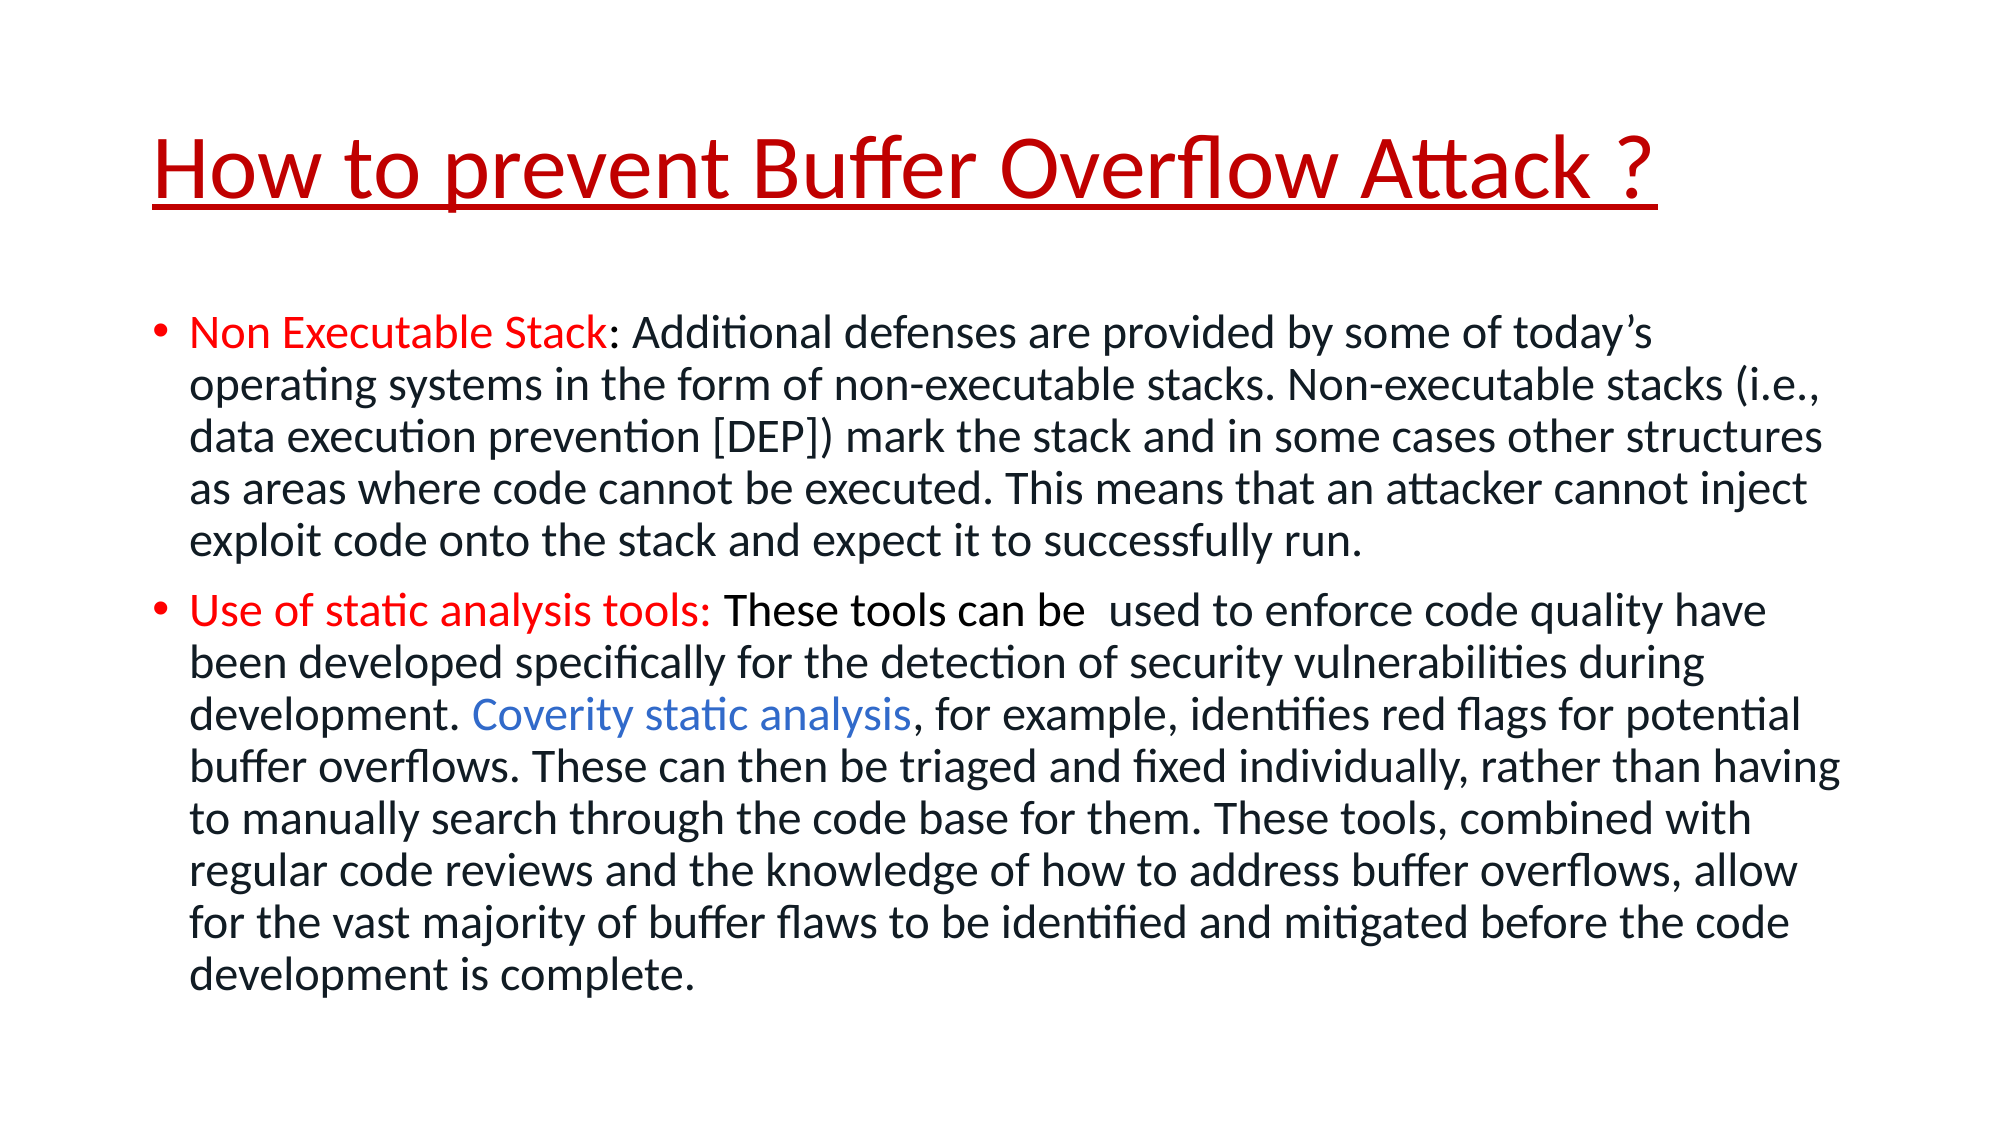

# How to prevent Buffer Overflow Attack ?
Non Executable Stack: Additional defenses are provided by some of today’s operating systems in the form of non-executable stacks. Non-executable stacks (i.e., data execution prevention [DEP]) mark the stack and in some cases other structures as areas where code cannot be executed. This means that an attacker cannot inject exploit code onto the stack and expect it to successfully run.
Use of static analysis tools: These tools can be  used to enforce code quality have been developed specifically for the detection of security vulnerabilities during development. Coverity static analysis, for example, identifies red flags for potential buffer overflows. These can then be triaged and fixed individually, rather than having to manually search through the code base for them. These tools, combined with regular code reviews and the knowledge of how to address buffer overflows, allow for the vast majority of buffer flaws to be identified and mitigated before the code development is complete.